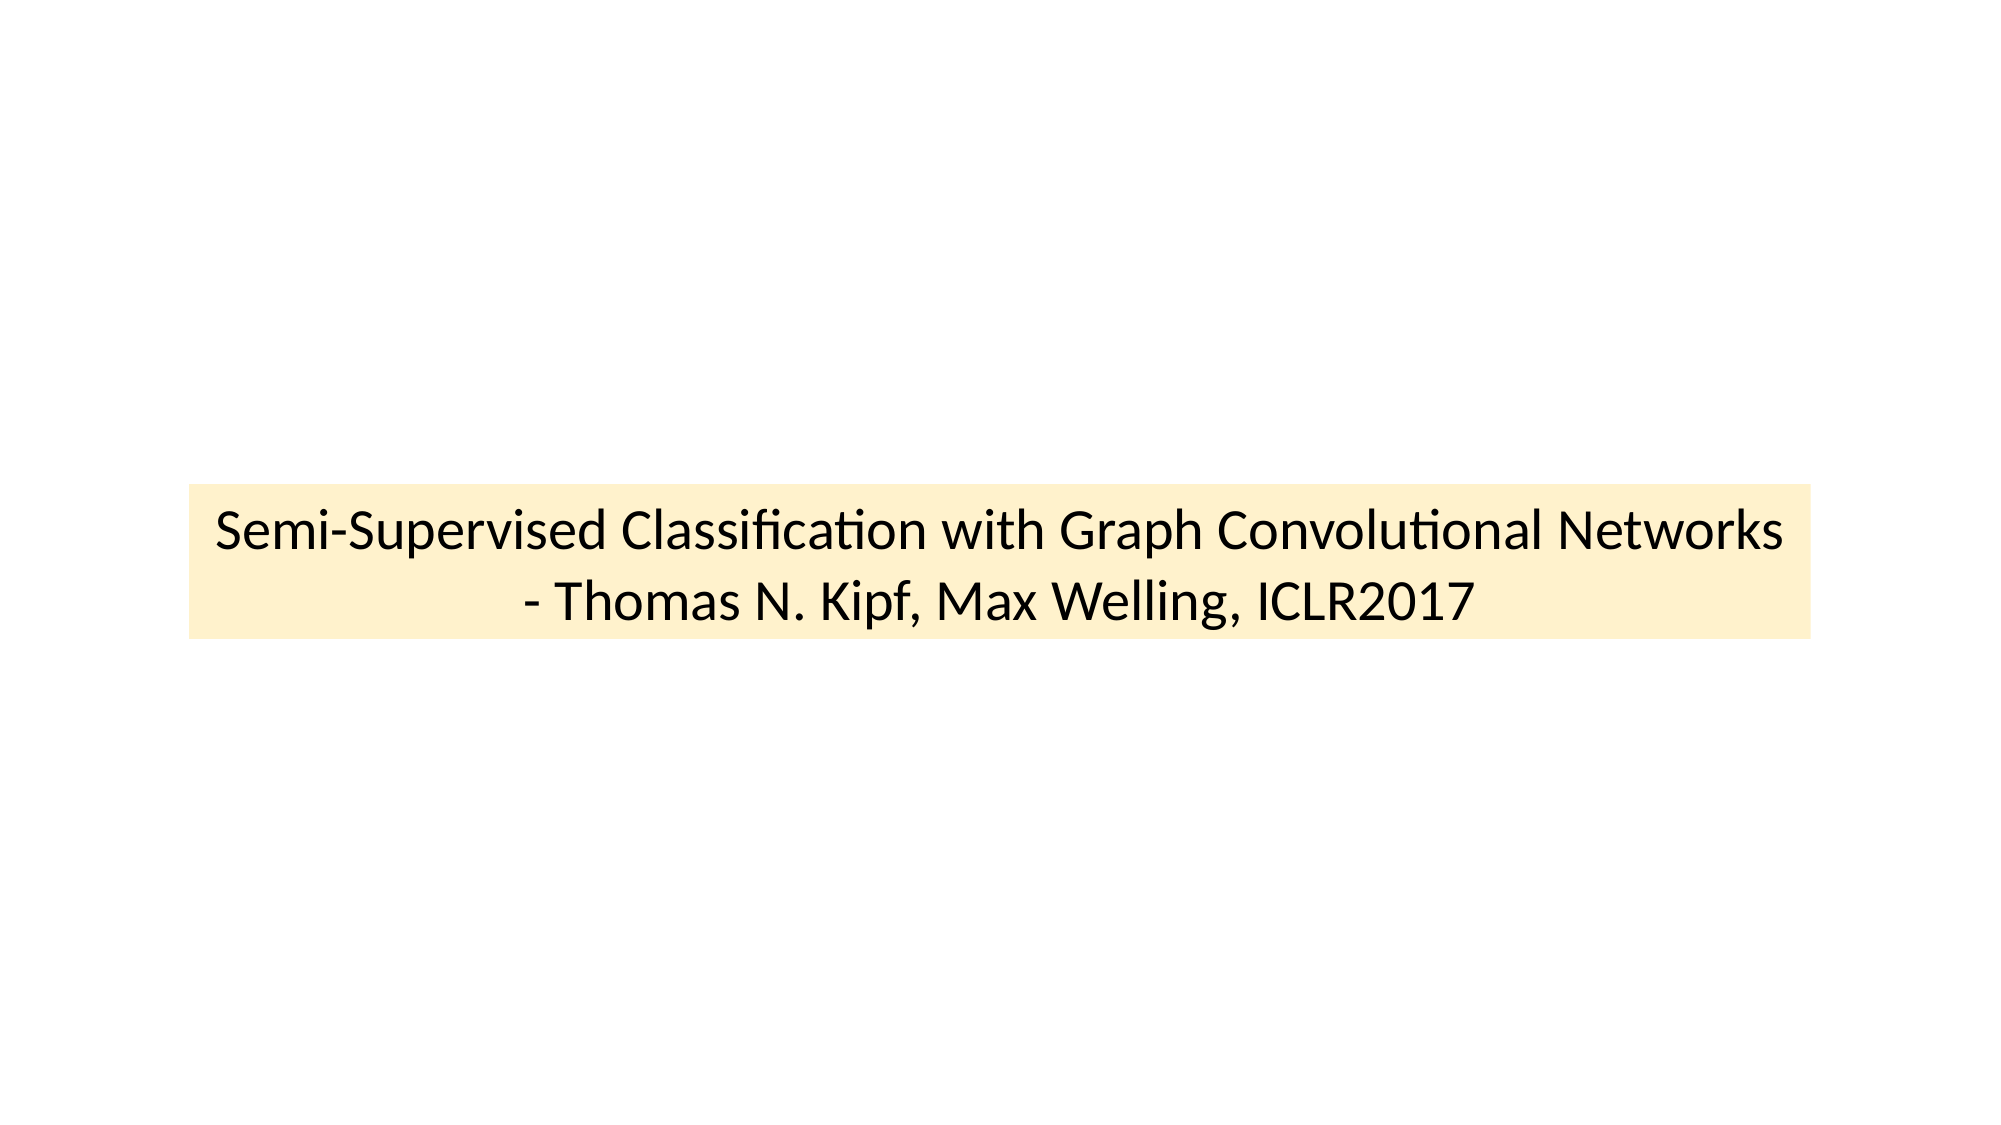

Semi-Supervised Classification with Graph Convolutional Networks
- Thomas N. Kipf, Max Welling, ICLR2017